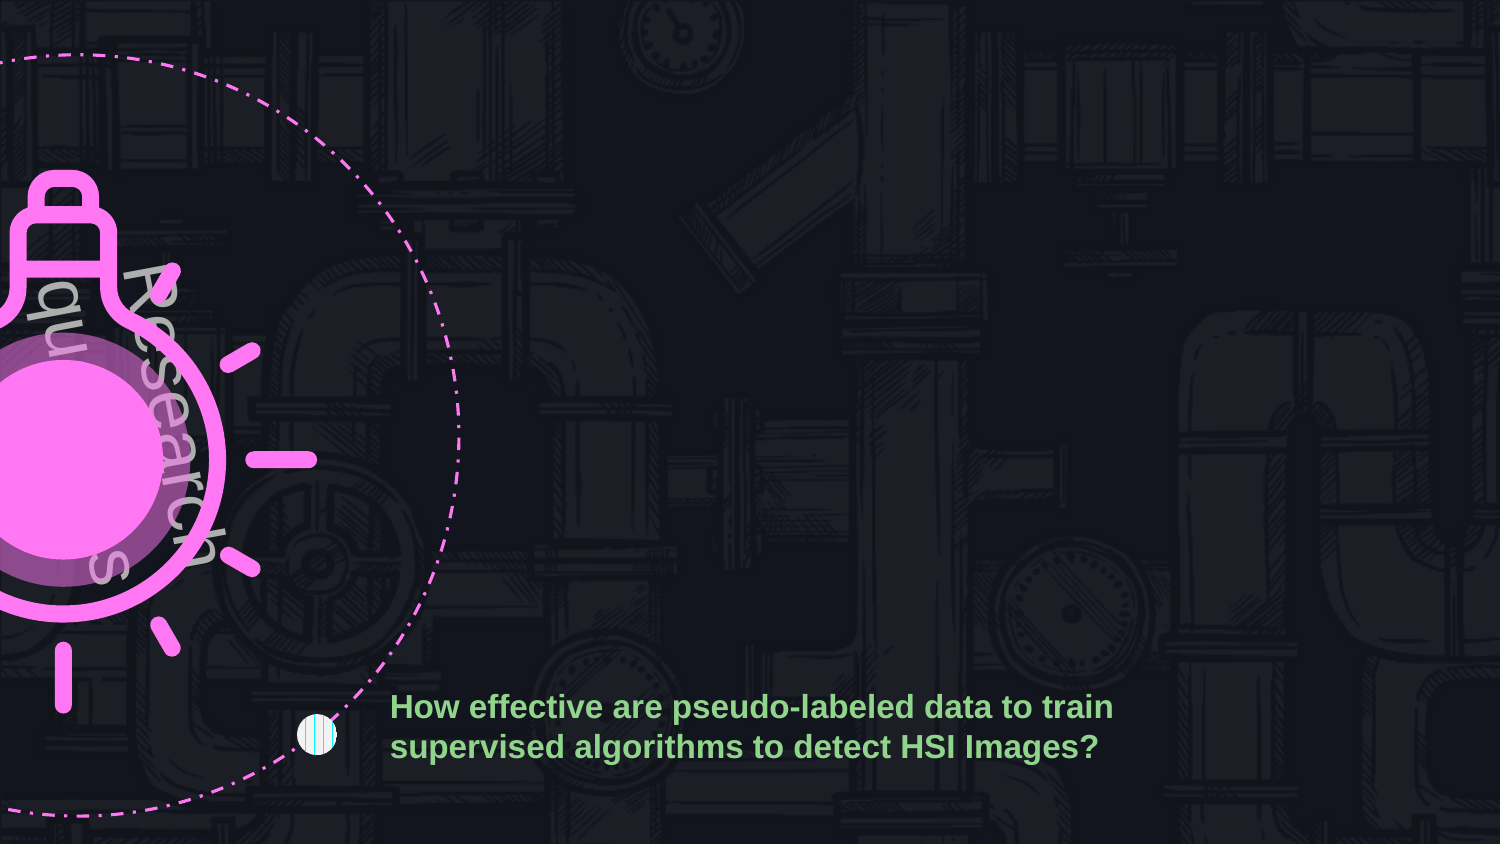

# Research questions
How effective are pseudo-labeled data to train supervised algorithms to detect HSI Images?
How does applying outlier mitigation affect the accuracy?